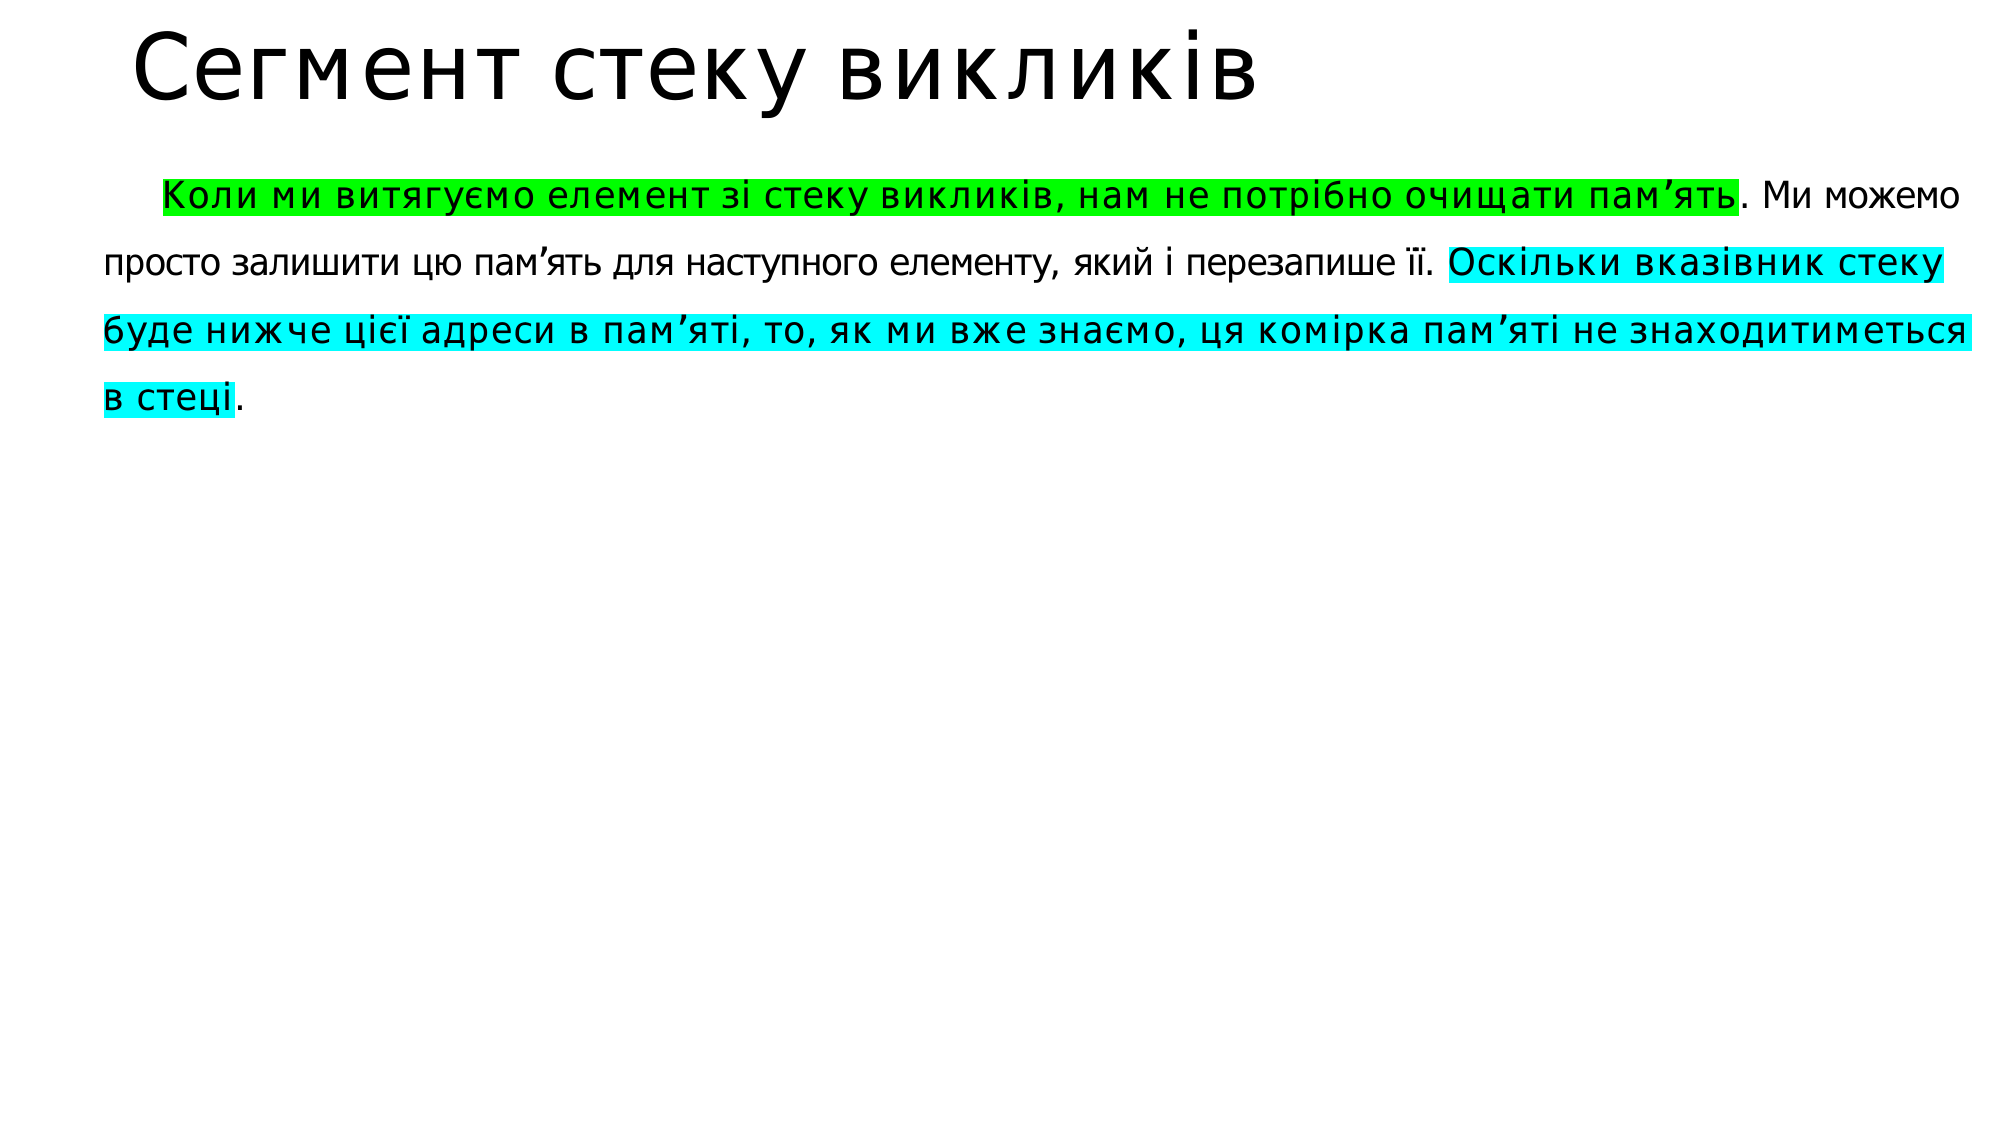

# Сегмент стеку викликів
Коли ми витягуємо елемент зі стеку викликів, нам не потрібно очищати пам’ять. Ми можемо просто залишити цю пам’ять для наступного елементу, який і перезапише її. Оскільки вказівник стеку буде нижче цієї адреси в пам’яті, то, як ми вже знаємо, ця комірка пам’яті не знаходитиметься в стеці.